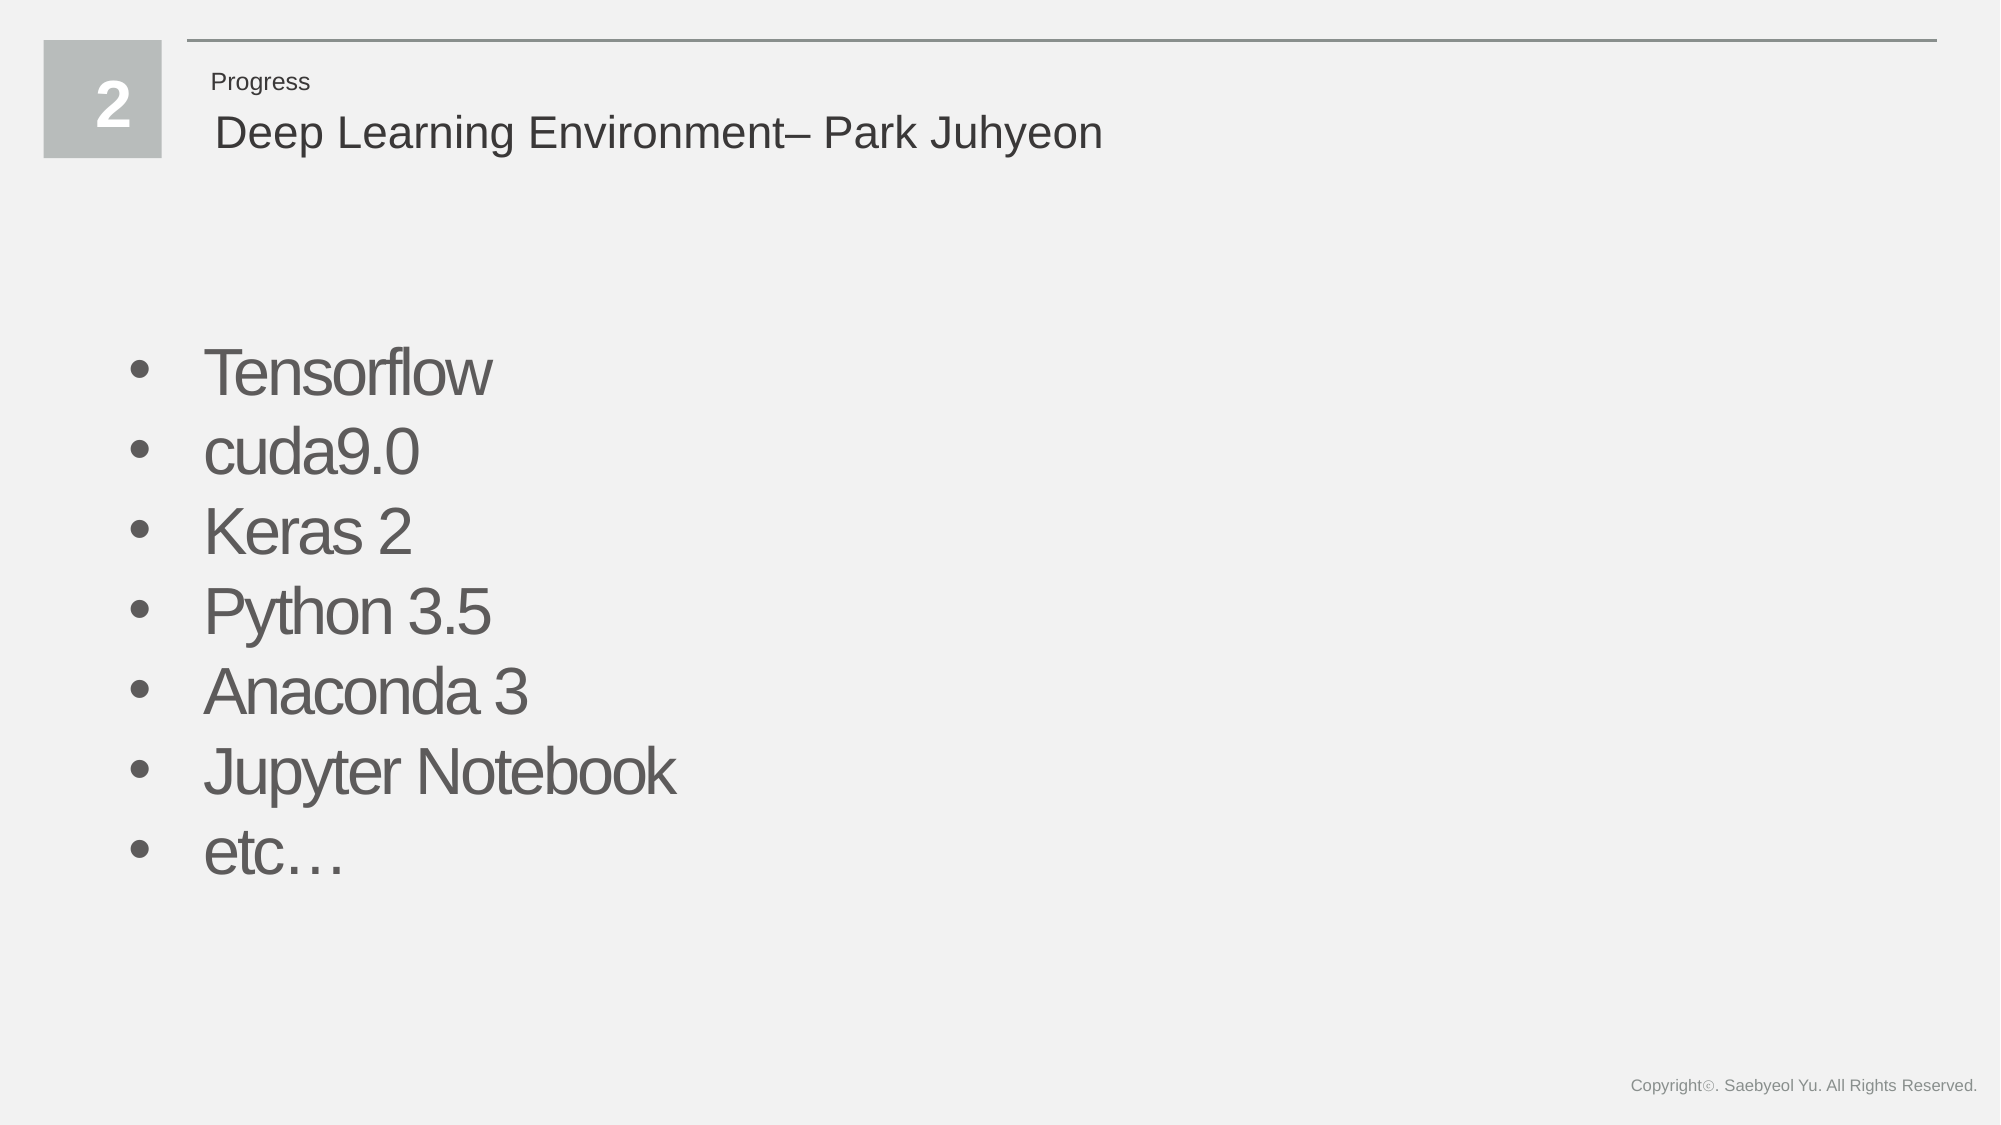

2
Progress
Deep Learning Environment– Park Juhyeon
Tensorflow
cuda9.0
Keras 2
Python 3.5
Anaconda 3
Jupyter Notebook
etc…